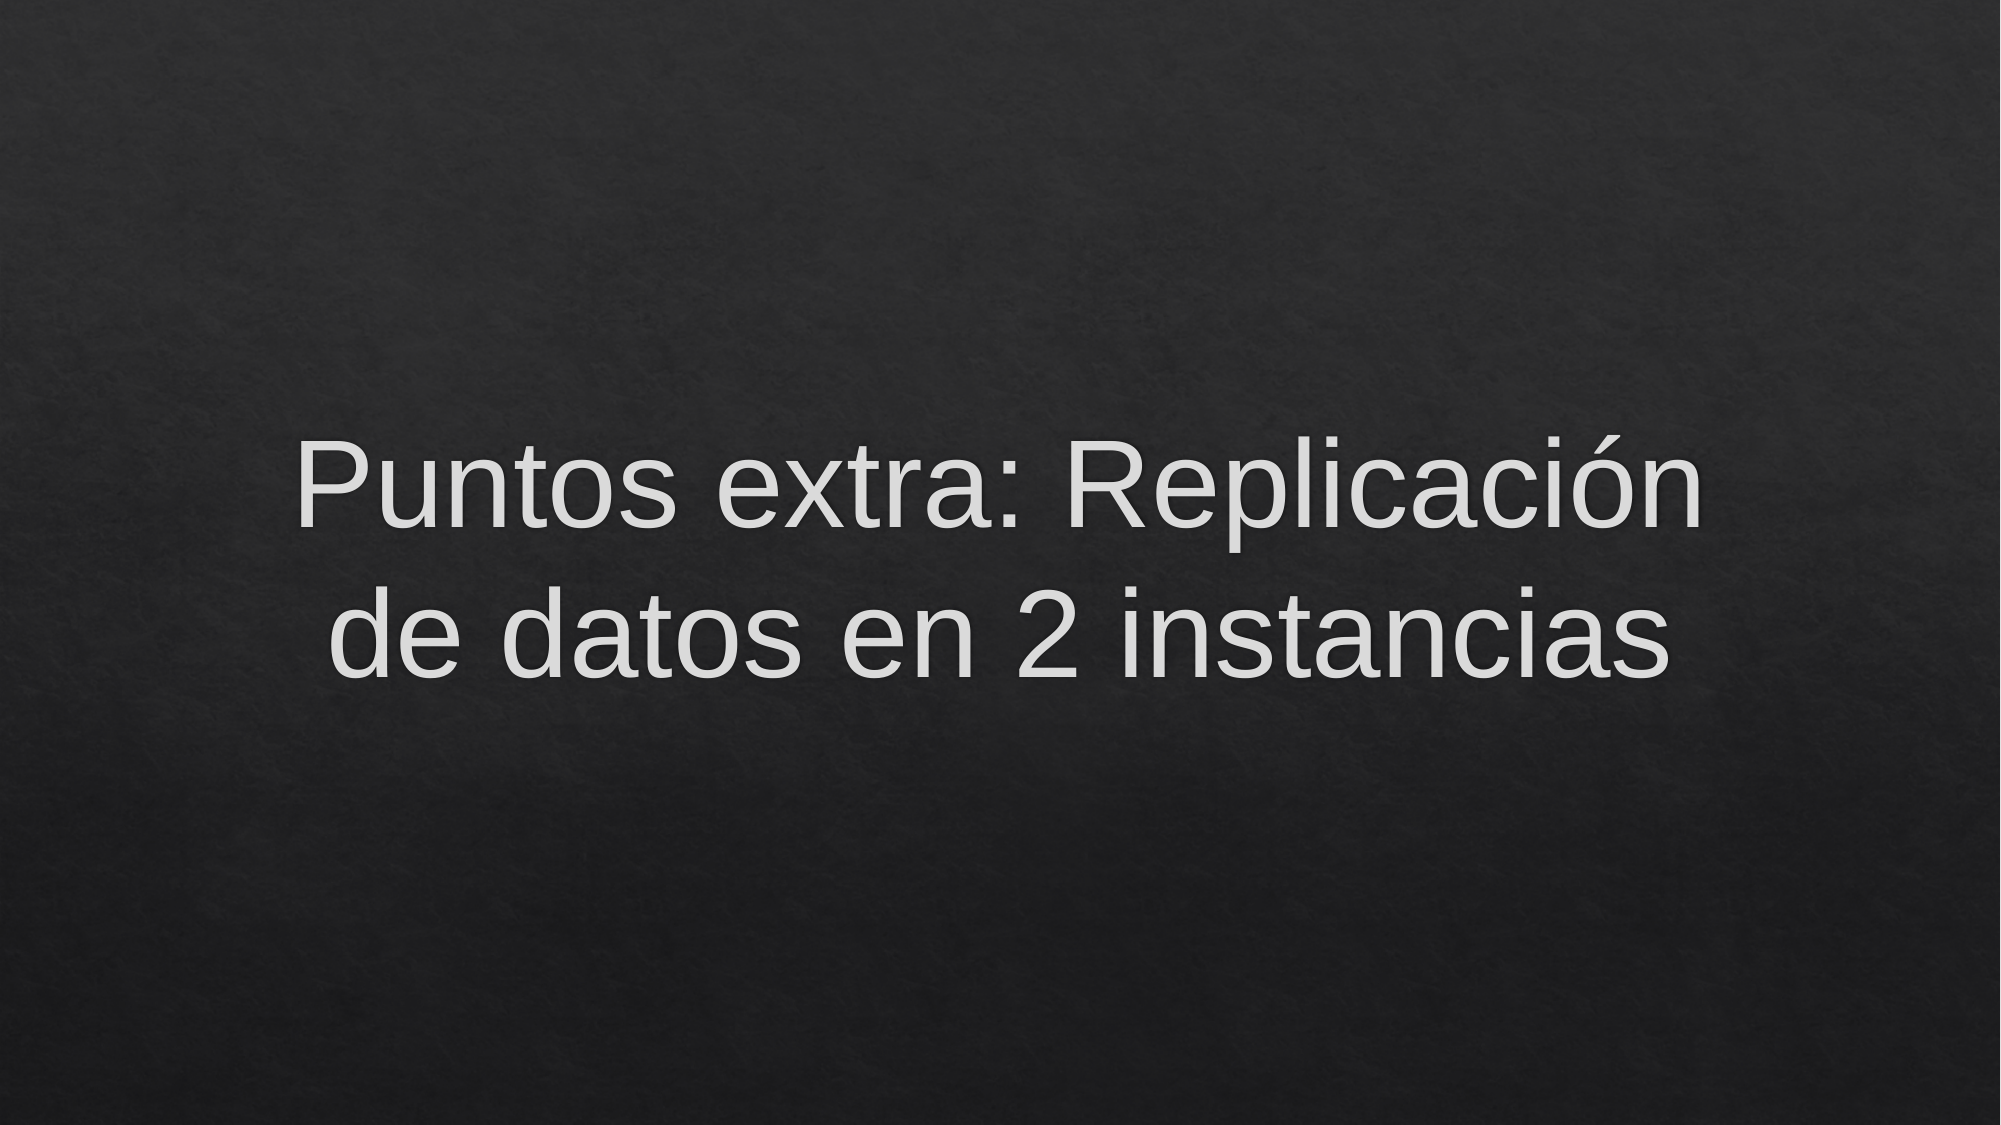

# Puntos extra: Replicación de datos en 2 instancias